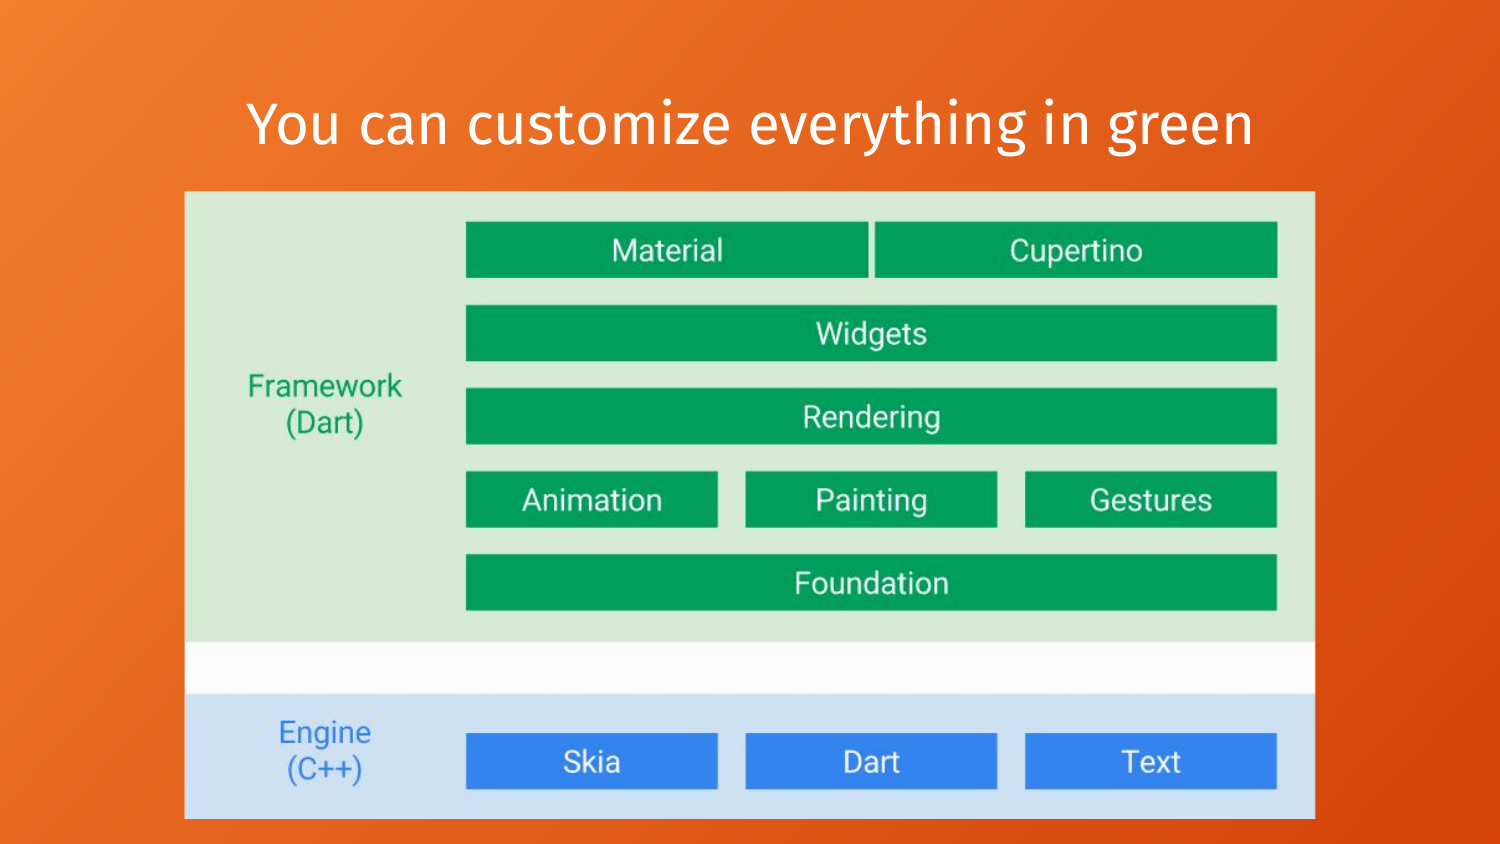

# You can customize everything in green